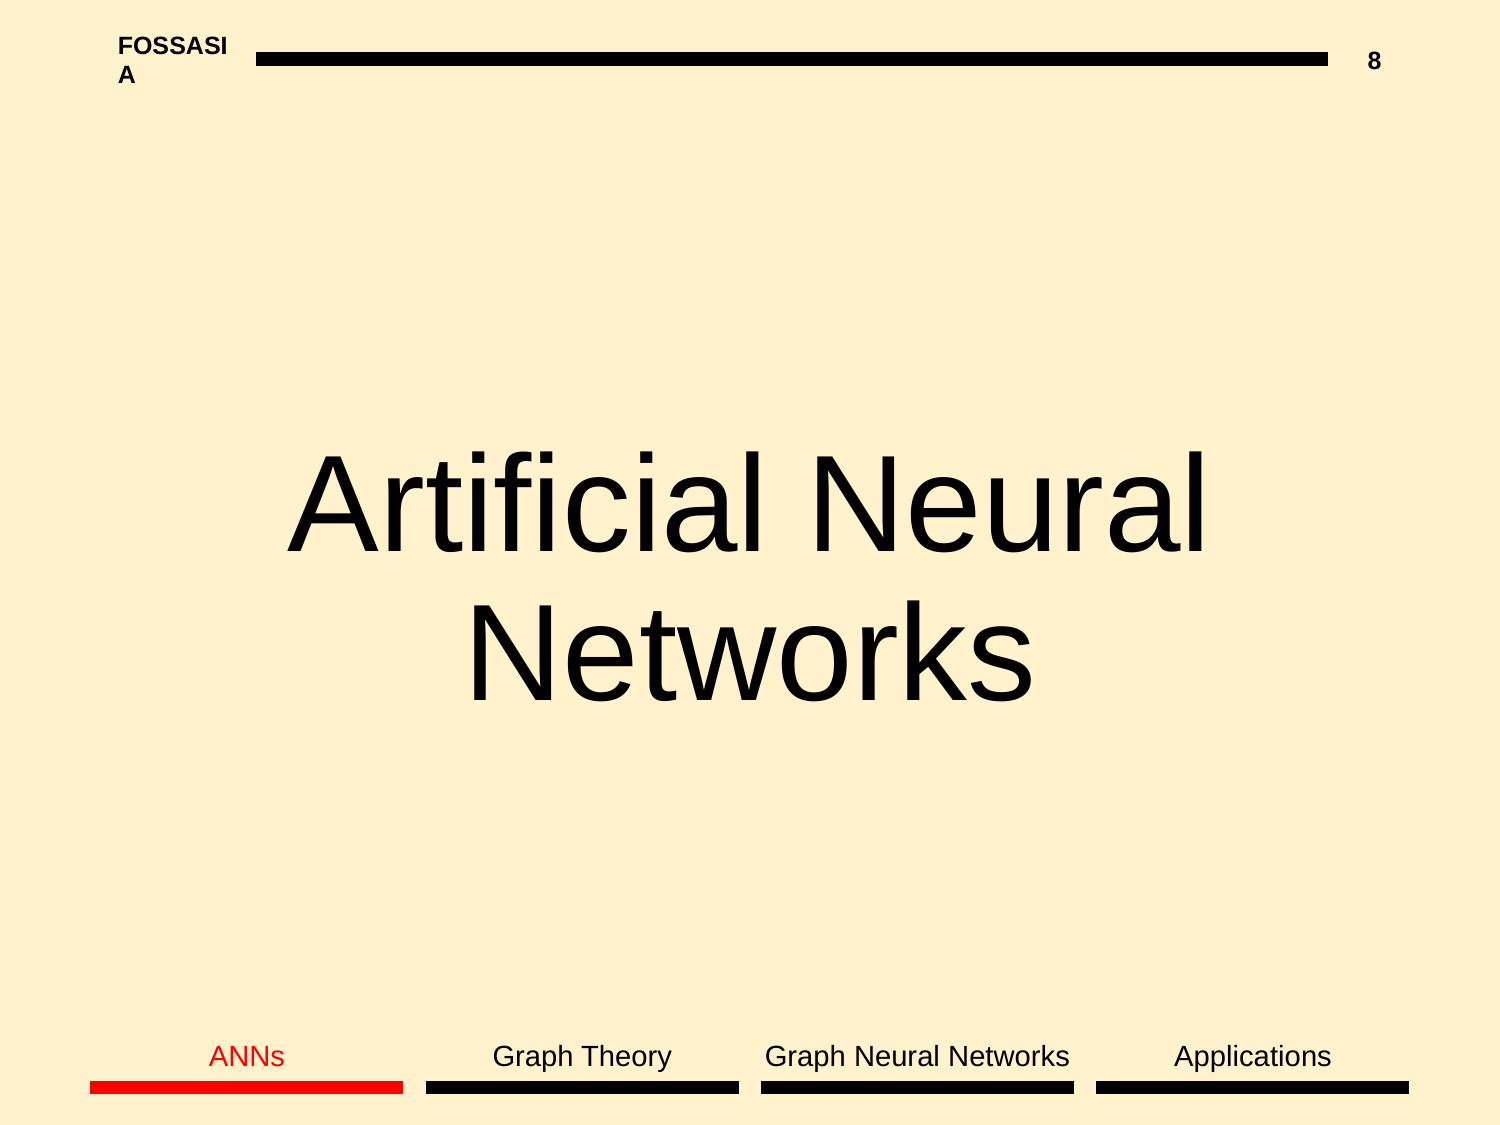

# Artificial Neural Networks
ANNs
Graph Theory
Graph Neural Networks
Applications